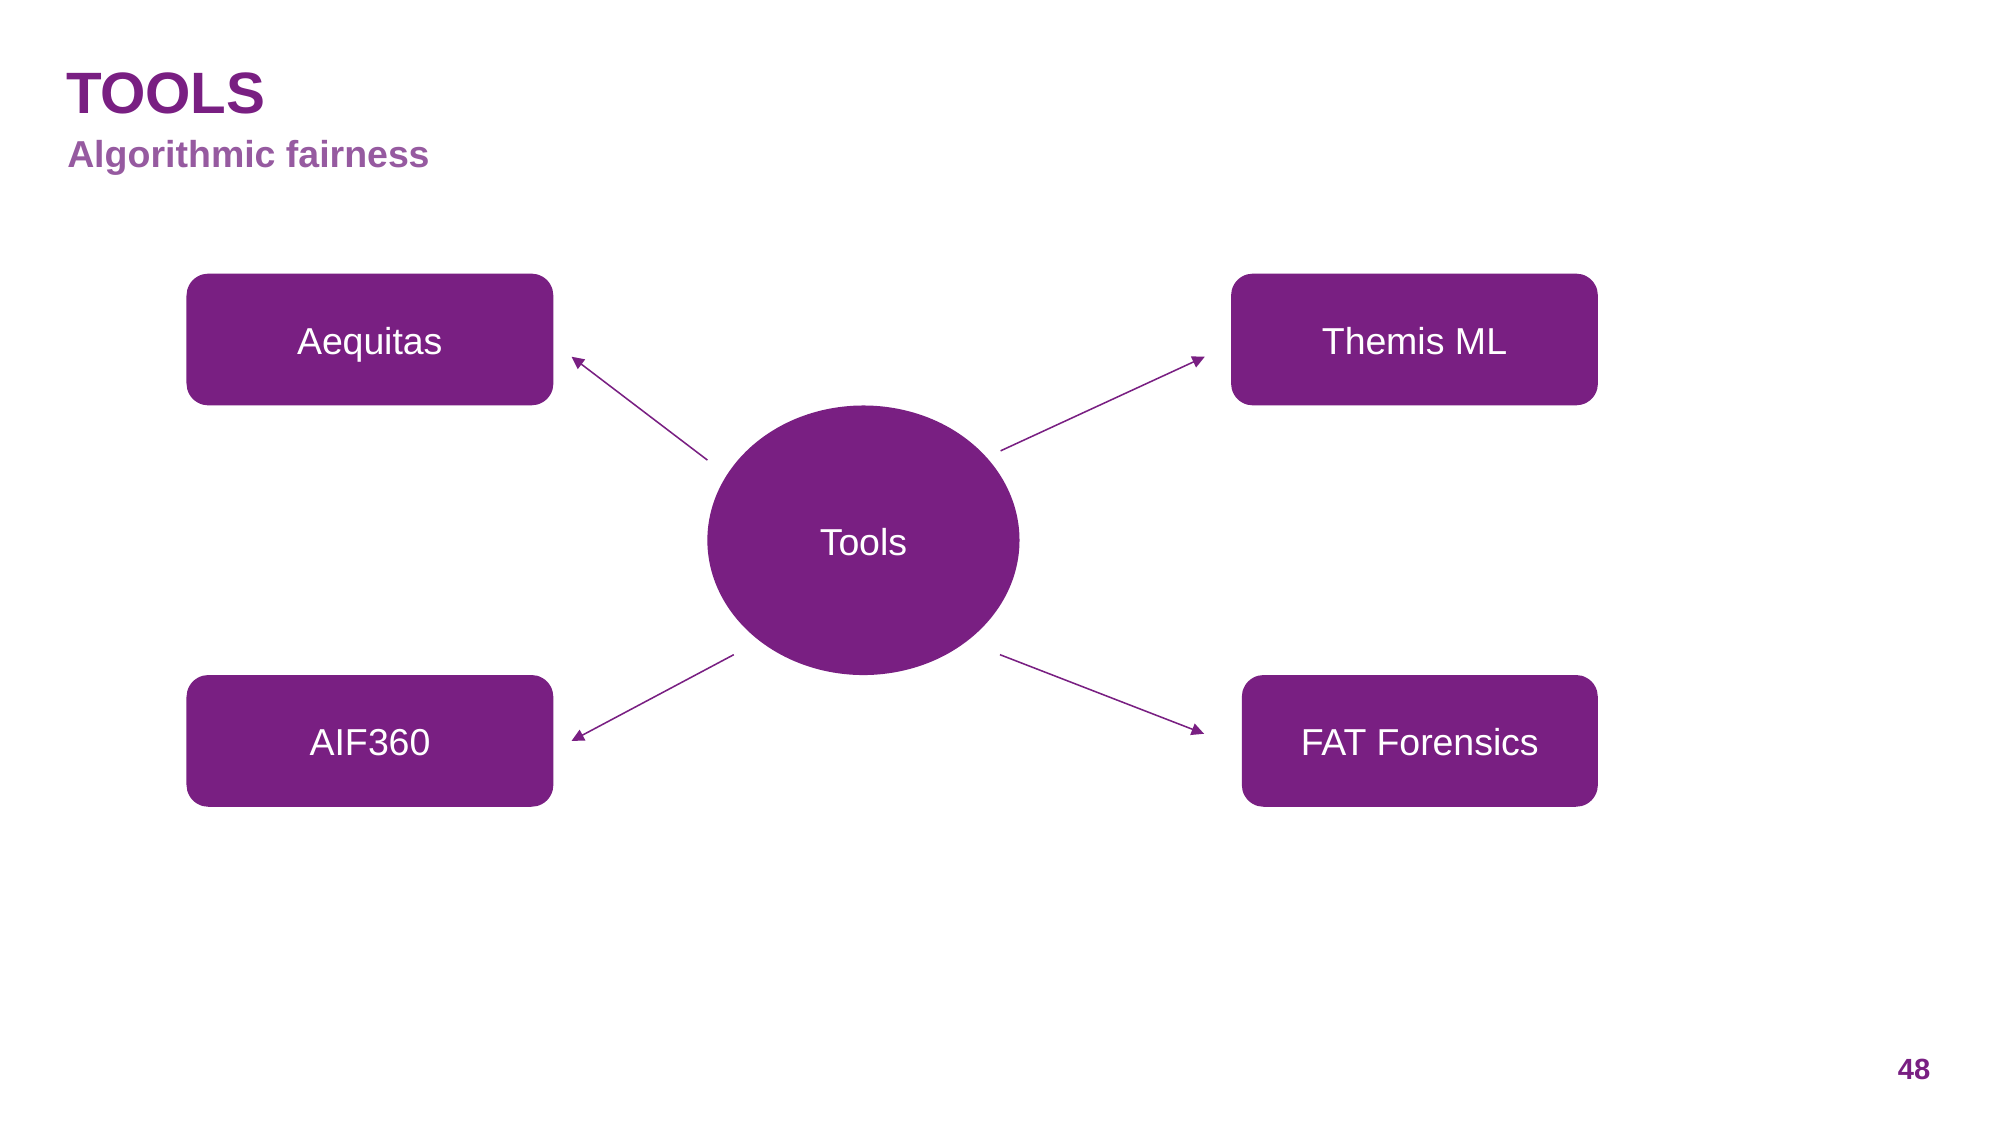

# Tools
Algorithmic fairness
Aequitas
Themis ML
Tools
AIF360
FAT Forensics
48